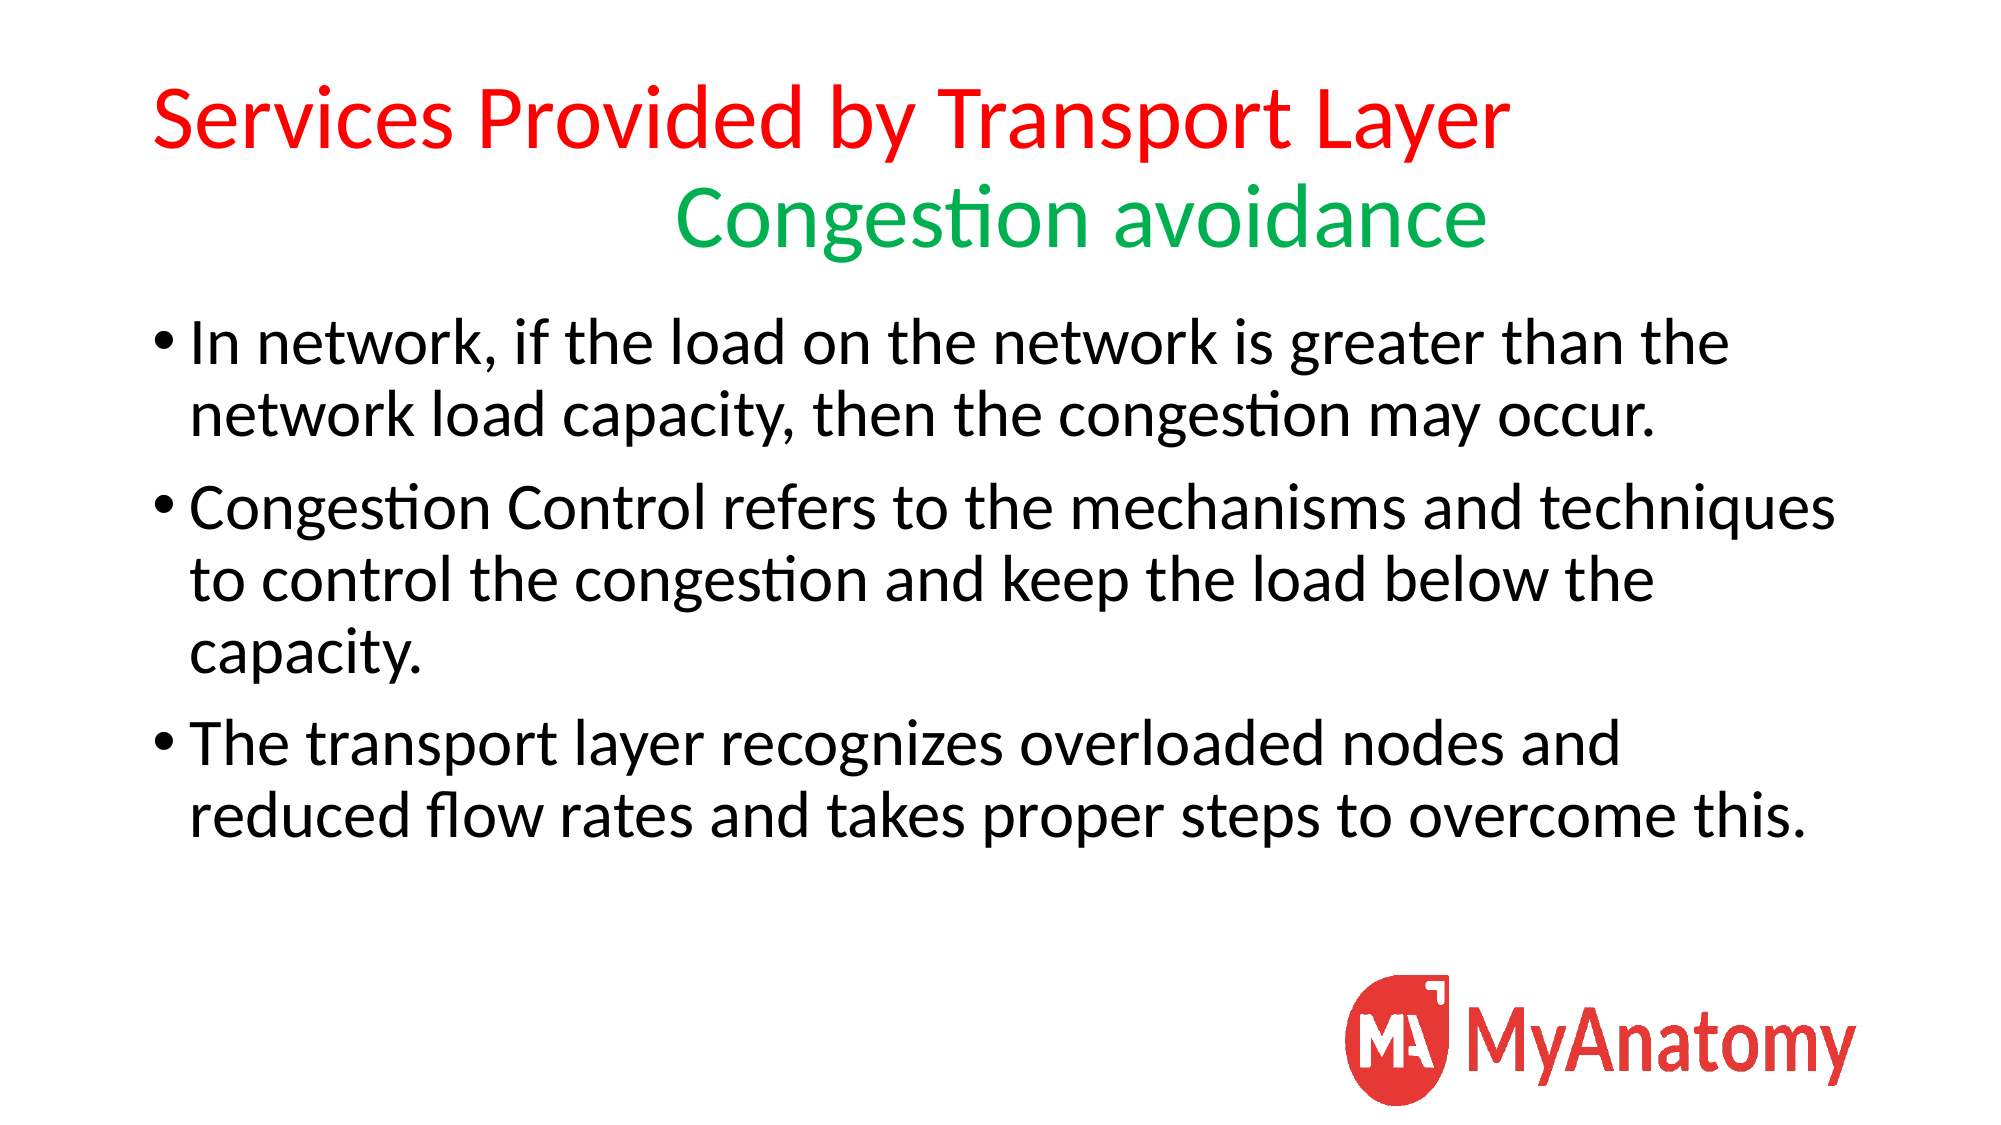

# Services Provided by Transport Layer                         Congestion avoidance
In network, if the load on the network is greater than the network load capacity, then the congestion may occur.
Congestion Control refers to the mechanisms and techniques to control the congestion and keep the load below the capacity.
The transport layer recognizes overloaded nodes and reduced flow rates and takes proper steps to overcome this.